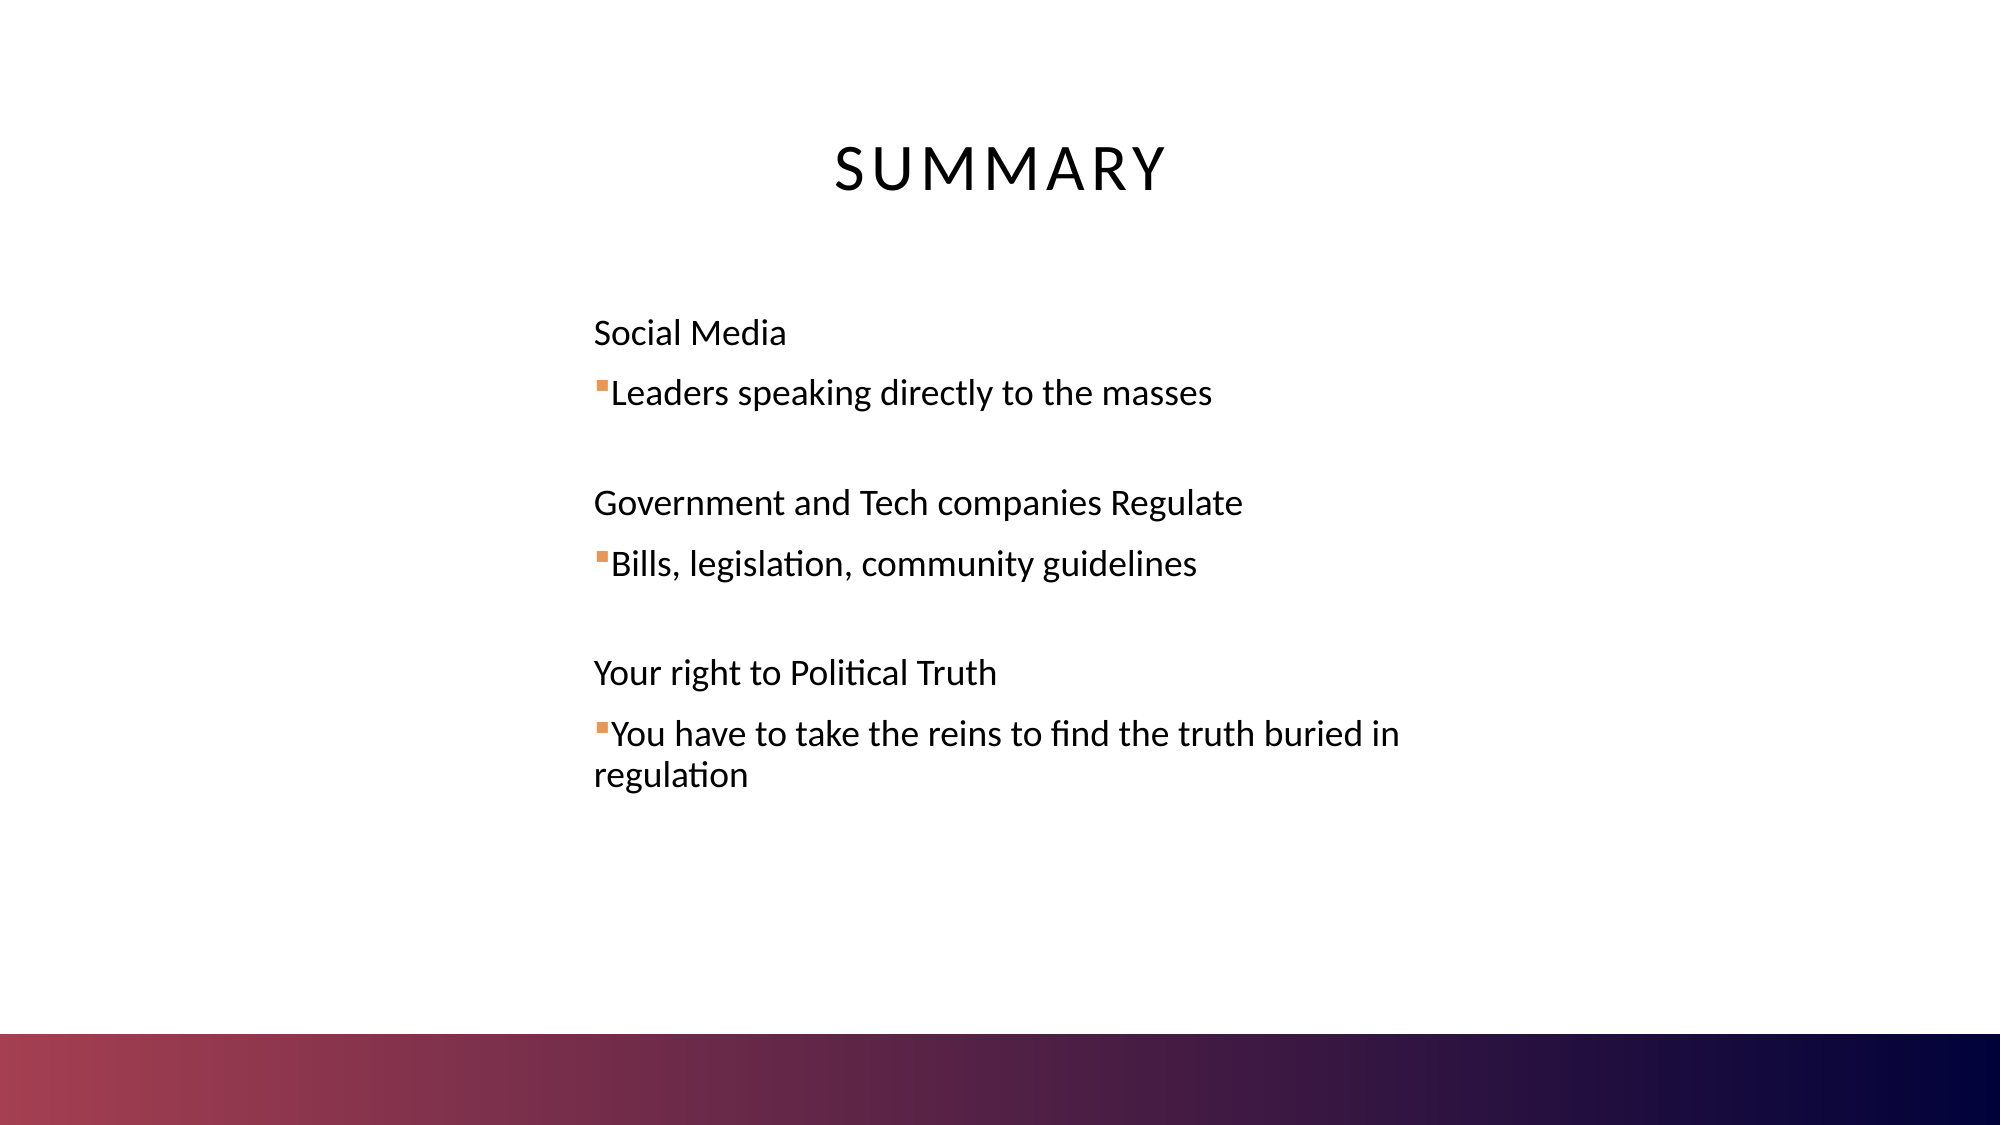

# Summary
Social Media
Leaders speaking directly to the masses
Government and Tech companies Regulate
Bills, legislation, community guidelines
Your right to Political Truth
You have to take the reins to find the truth buried in regulation